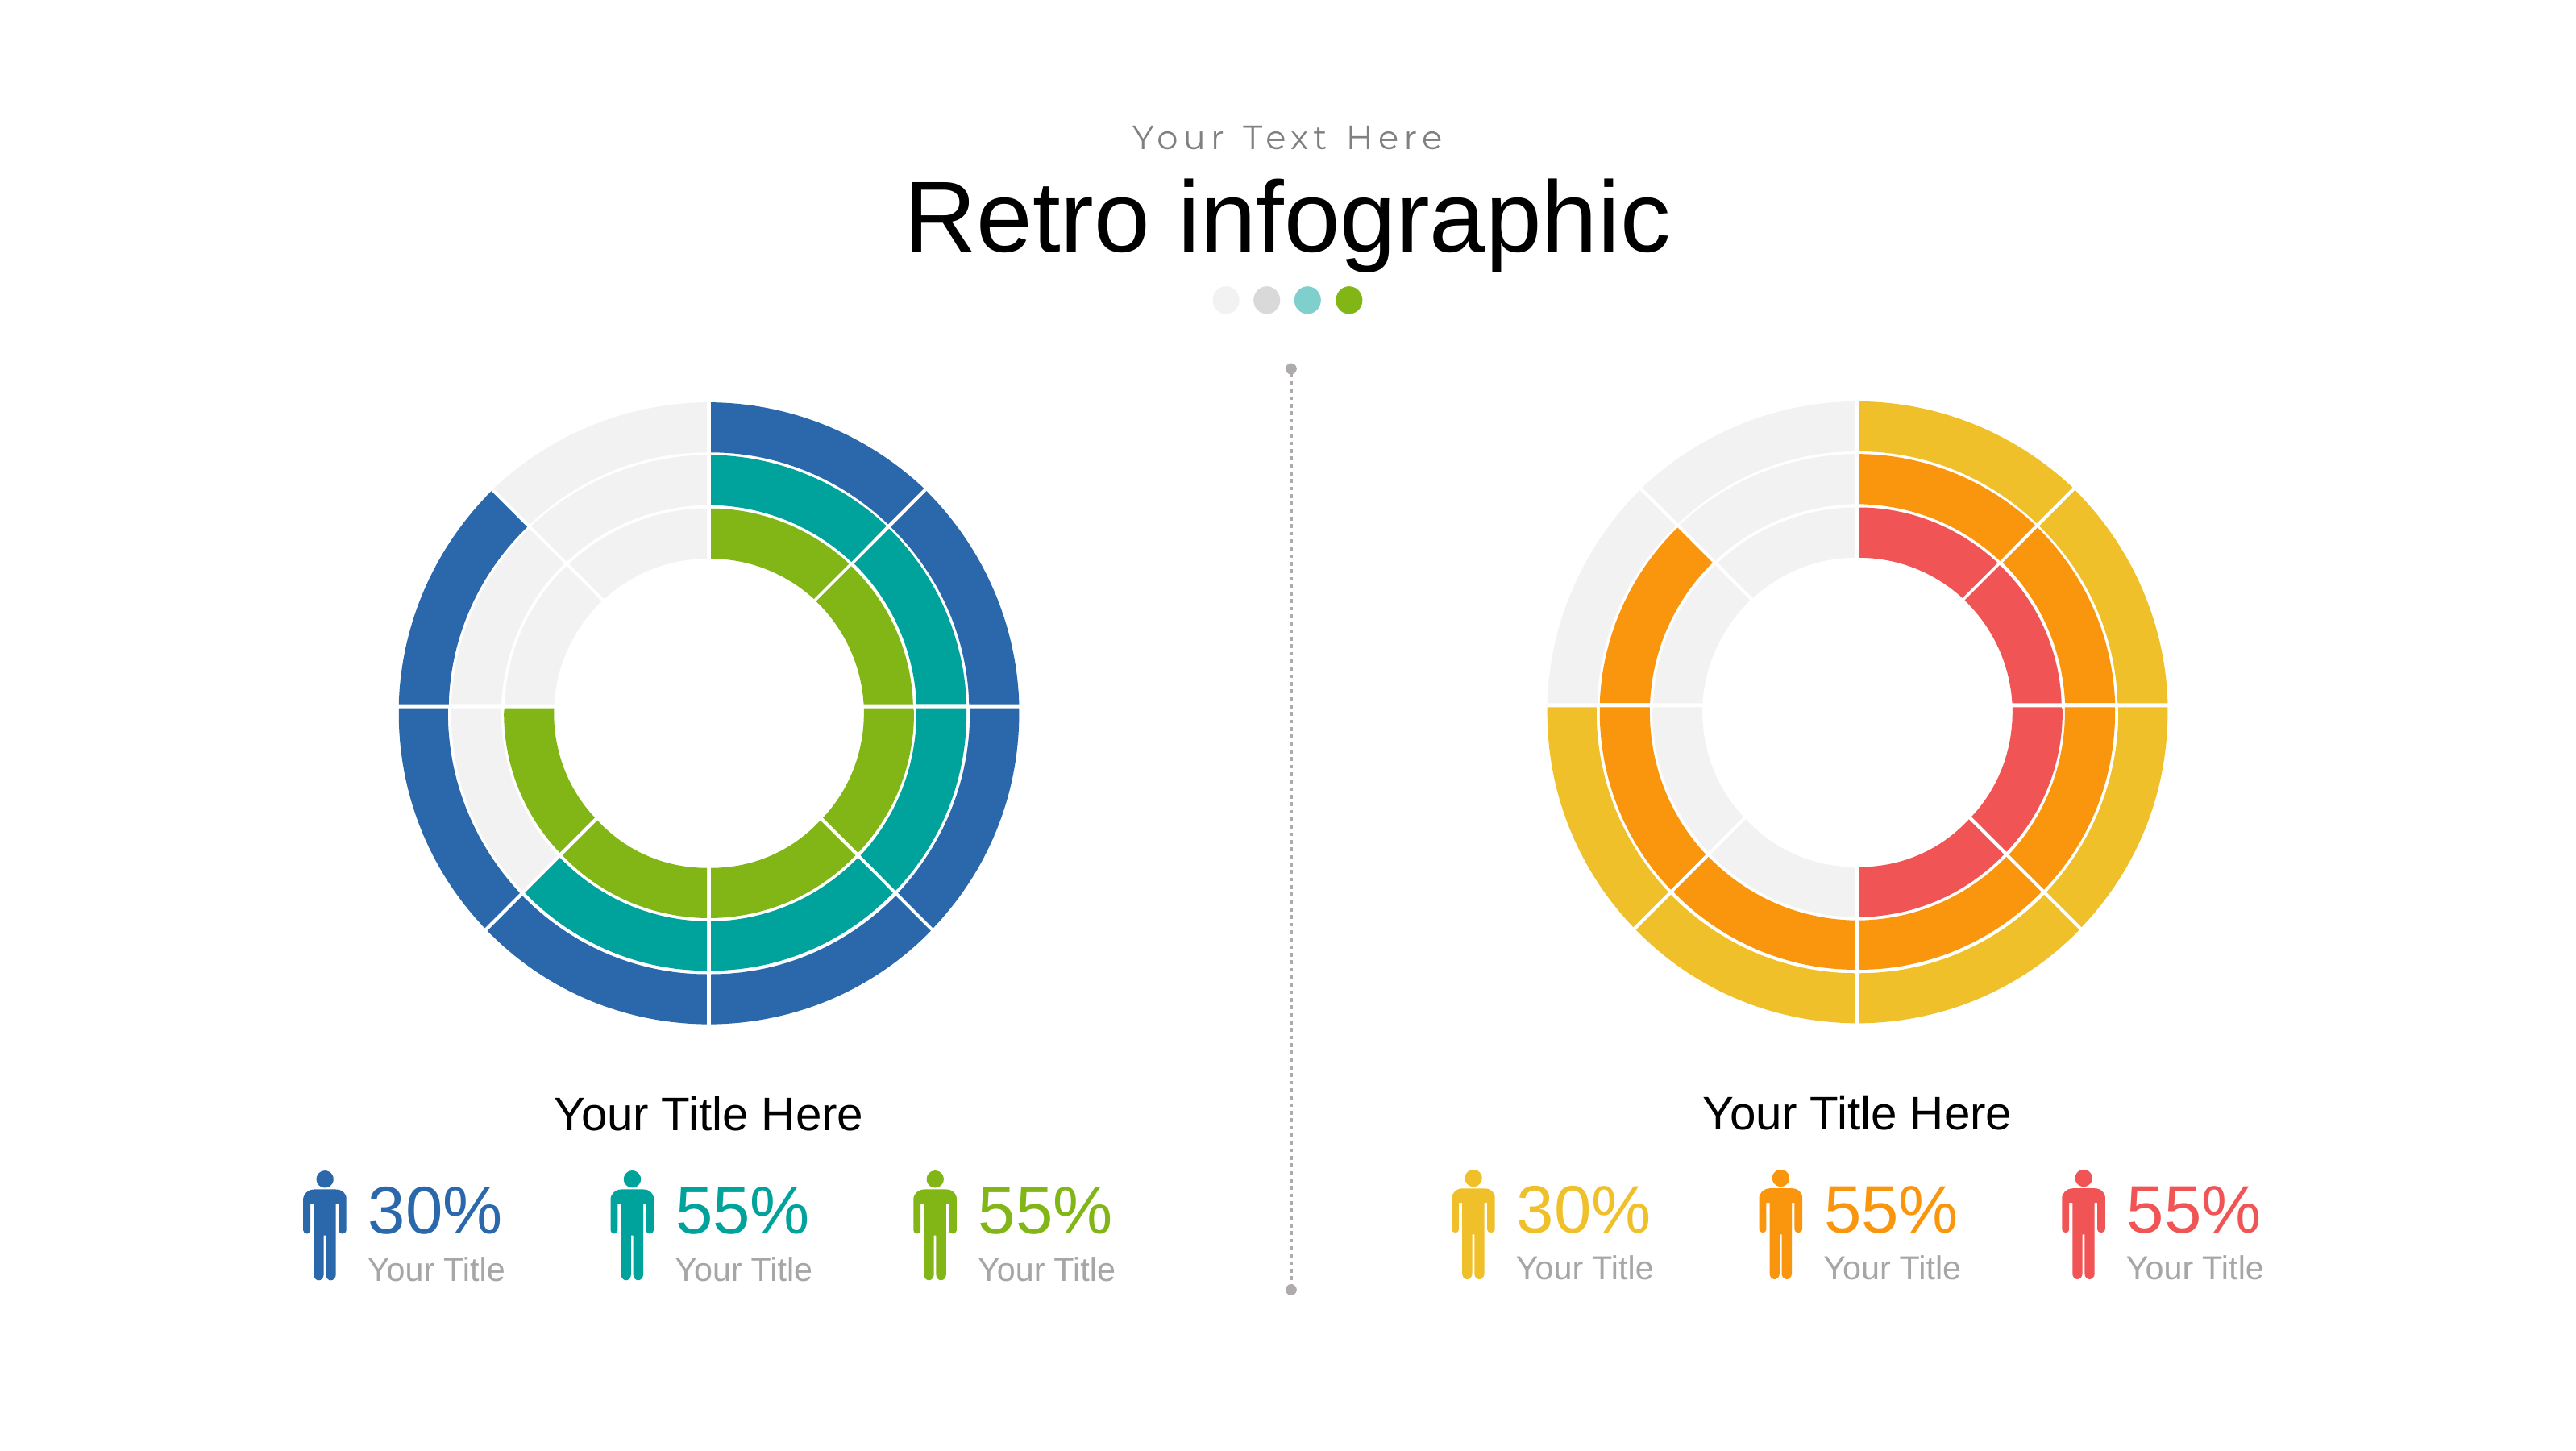

Your Text Here

Retro infographic

Your Title Here
Your Title Here
55%
55%
30%
55%
55%
30%

Your Title
Your Title
Your Title
Your Title
Your Title
Your Title